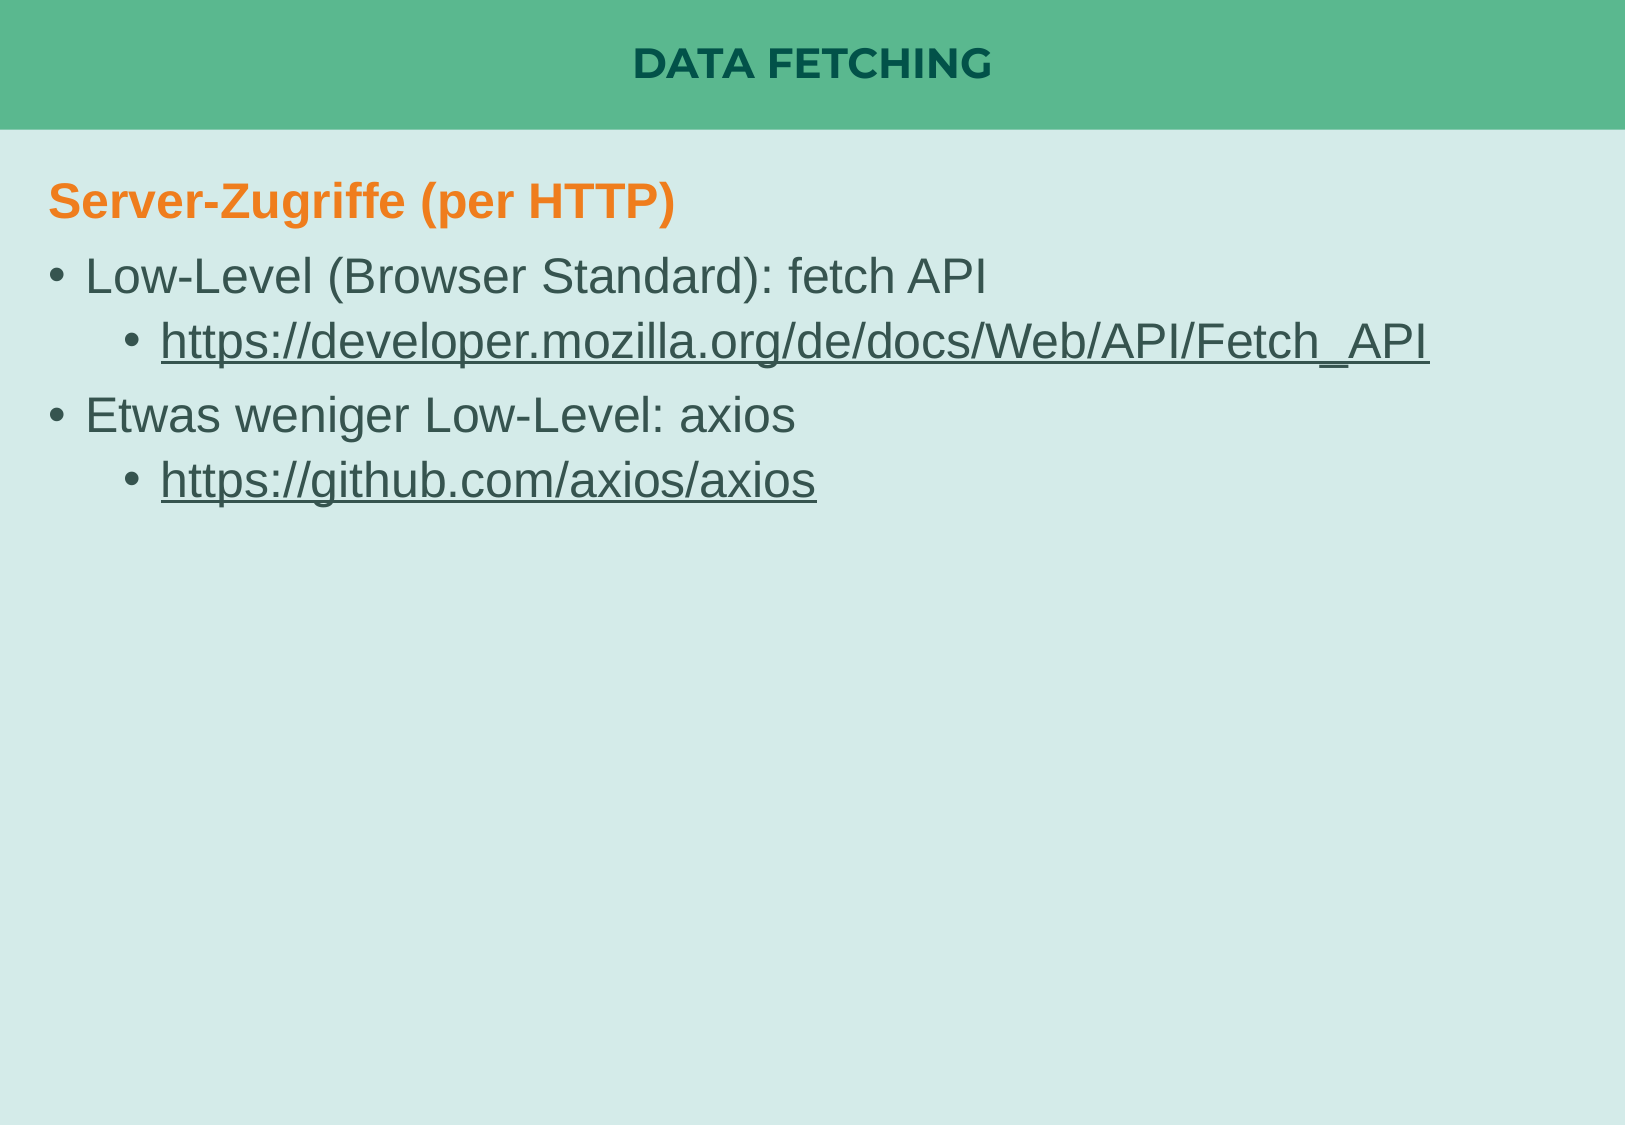

# Data Fetching
Server-Zugriffe (per HTTP)
Low-Level (Browser Standard): fetch API
https://developer.mozilla.org/de/docs/Web/API/Fetch_API
Etwas weniger Low-Level: axios
https://github.com/axios/axios